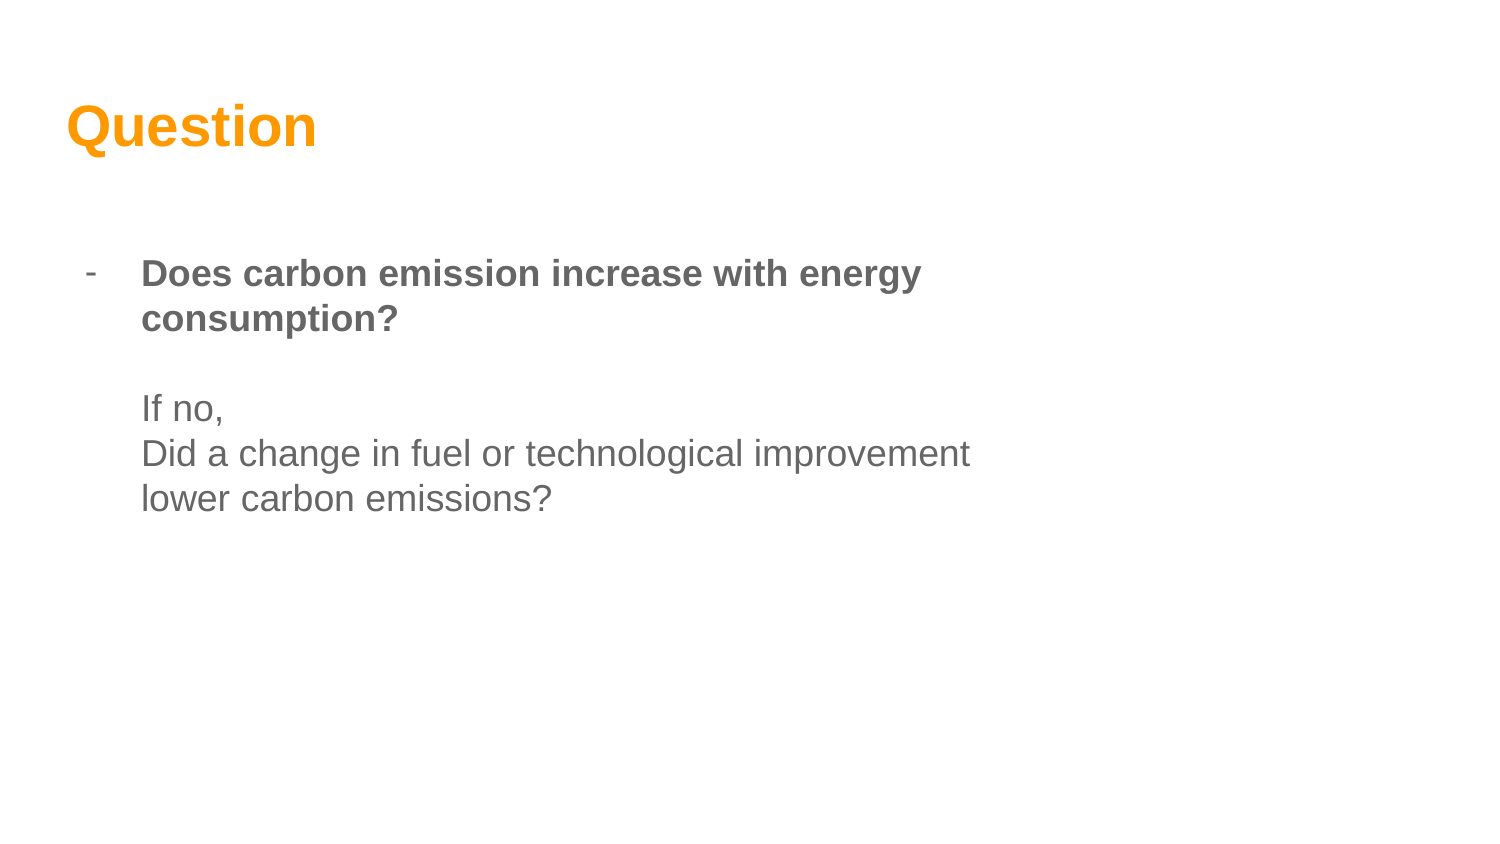

# Question

Does carbon emission increase with energy consumption?
If no,
Did a change in fuel or technological improvement lower carbon emissions?